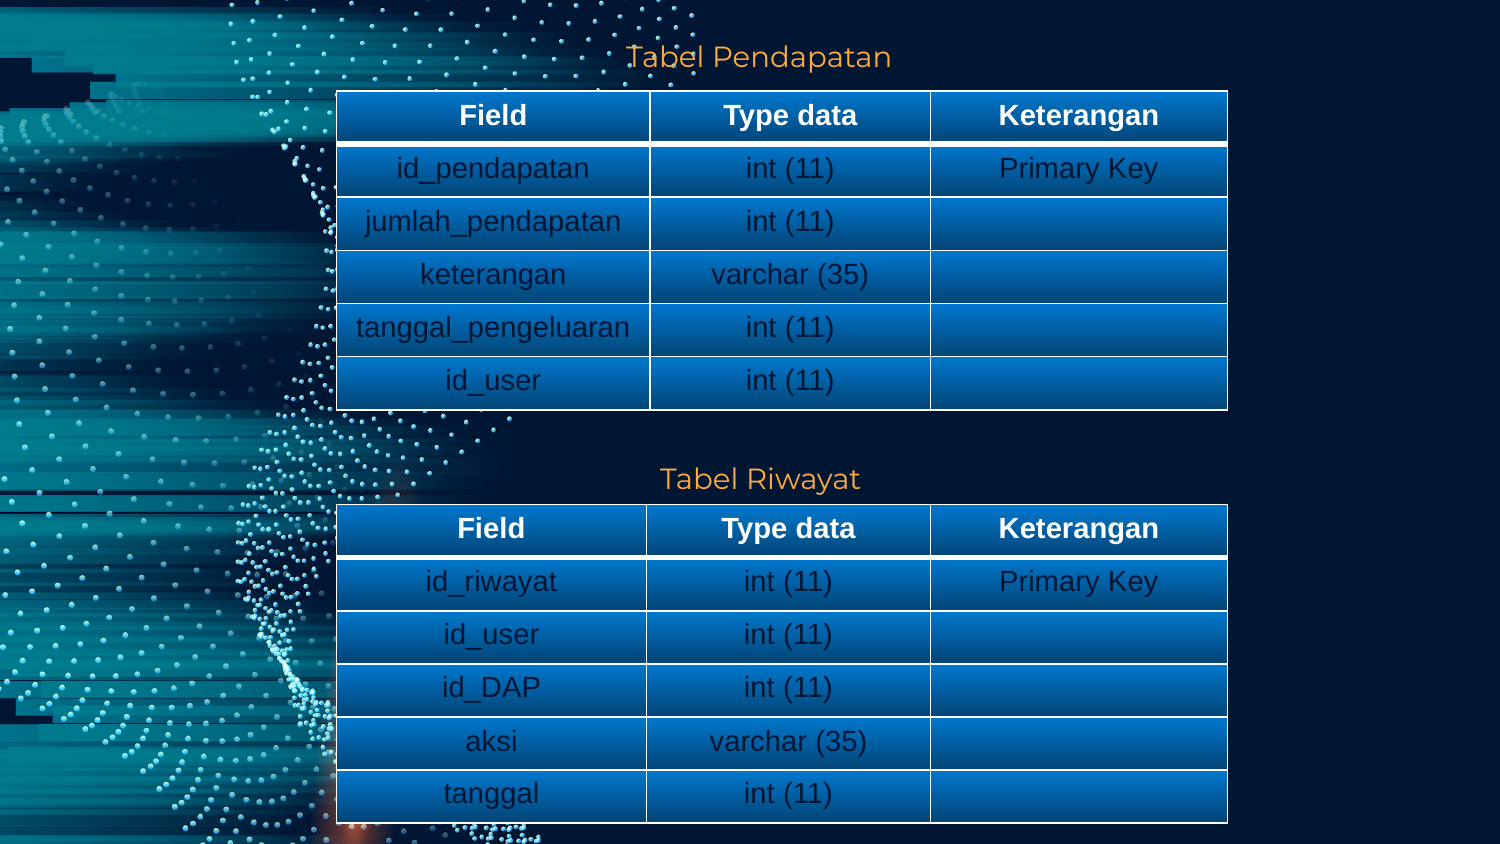

Tabel Pendapatan
| Field | Type data | Keterangan |
| --- | --- | --- |
| id\_pendapatan | int (11) | Primary Key |
| jumlah\_pendapatan | int (11) |  |
| keterangan | varchar (35) |  |
| tanggal\_pengeluaran | int (11) |  |
| id\_user | int (11) |  |
Tabel Riwayat

| Field | Type data | Keterangan |
| --- | --- | --- |
| id\_riwayat | int (11) | Primary Key |
| id\_user | int (11) |  |
| id\_DAP | int (11) |  |
| aksi | varchar (35) |  |
| tanggal | int (11) |  |